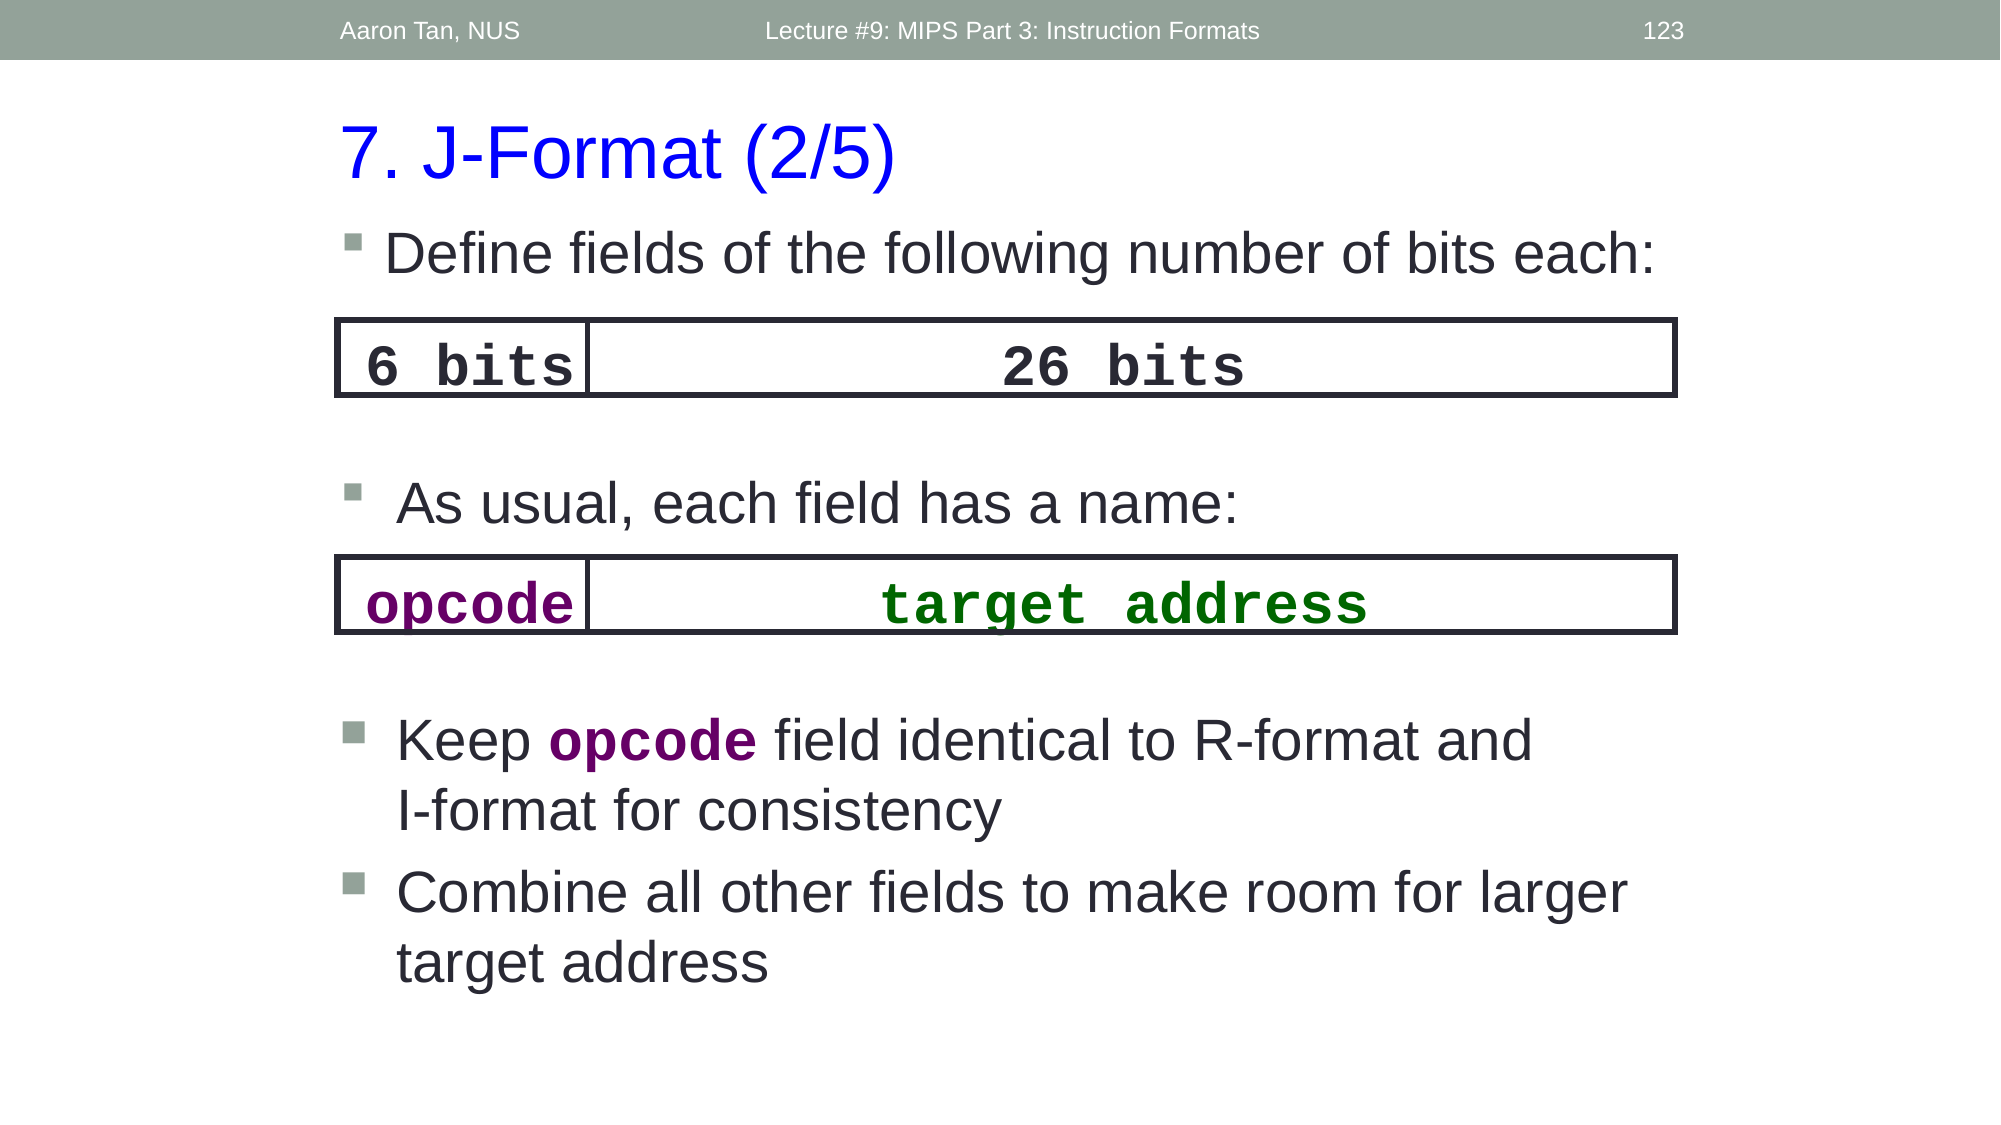

Aaron Tan, NUS
Lecture #9: MIPS Part 3: Instruction Formats
123
7. J-Format (2/5)
Define fields of the following number of bits each:

6 bits

26 bits
As usual, each field has a name:

opcode

target address
Keep opcode field identical to R-format and
I-format for consistency
Combine all other fields to make room for larger target address